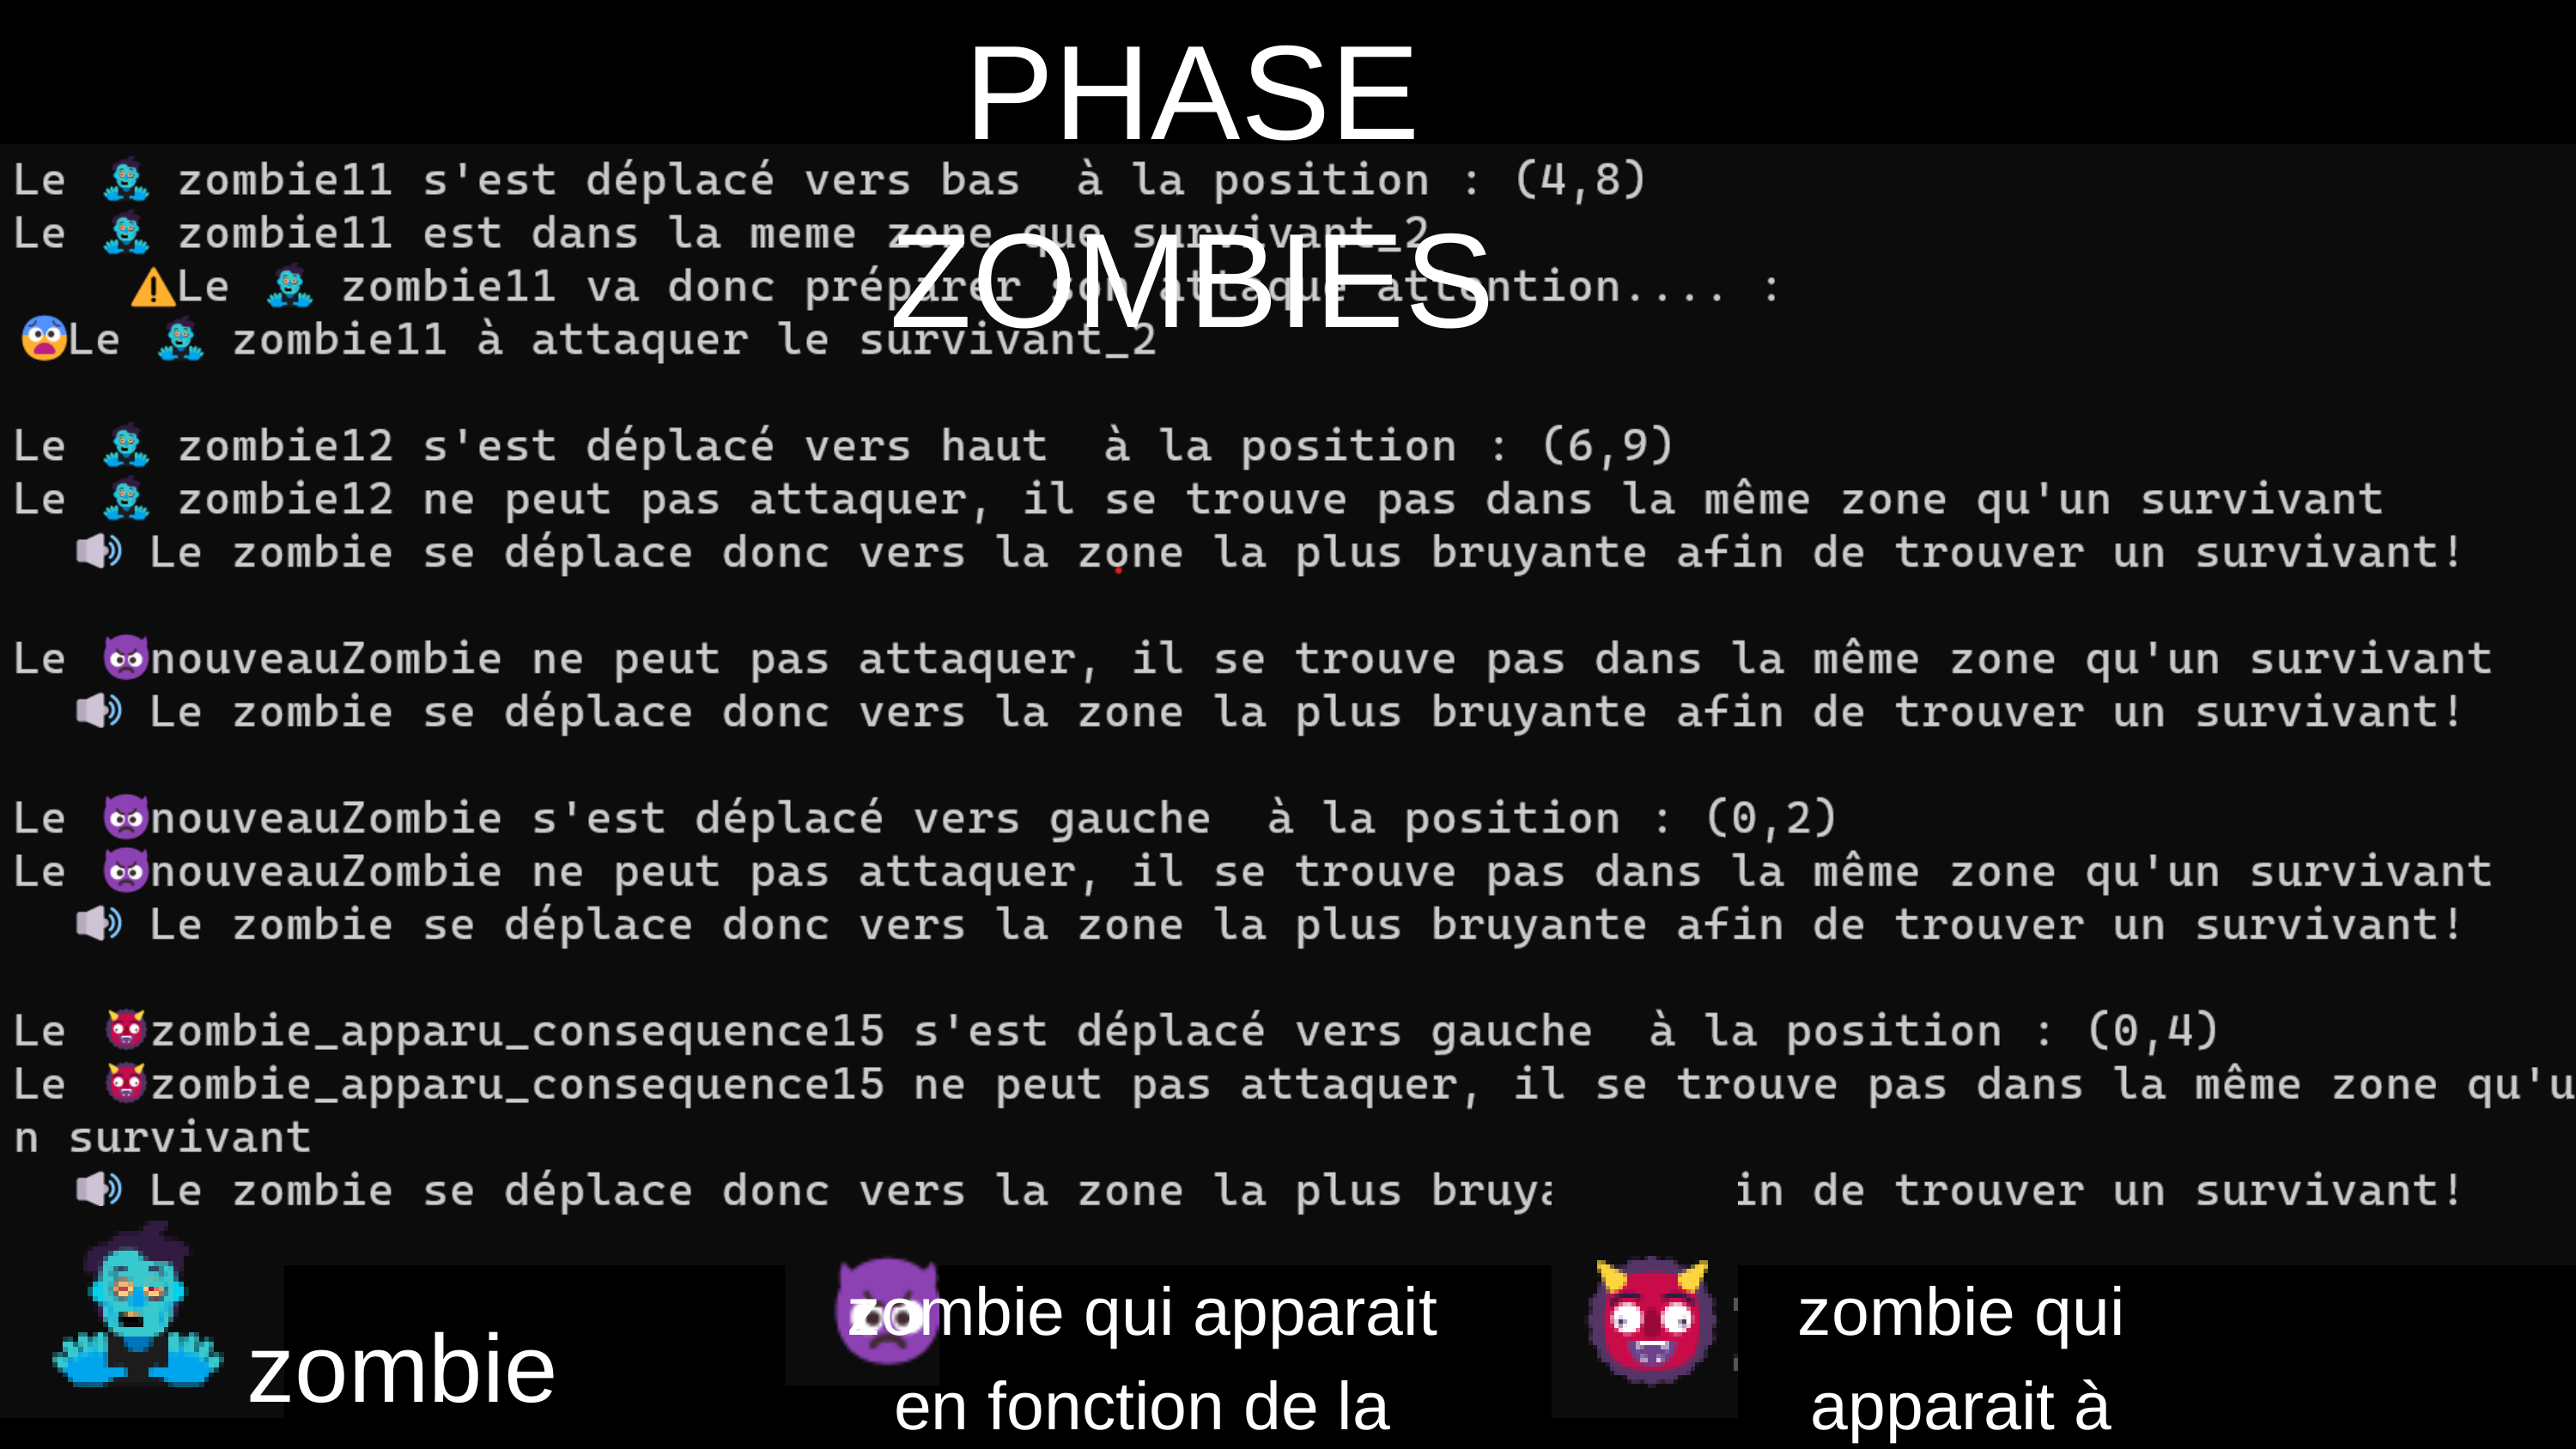

PHASE ZOMBIES

zombie qui apparait
en fonction de la somme d’expertise
zombie qui apparait à cause
d’une ouverture de porte
zombie classique